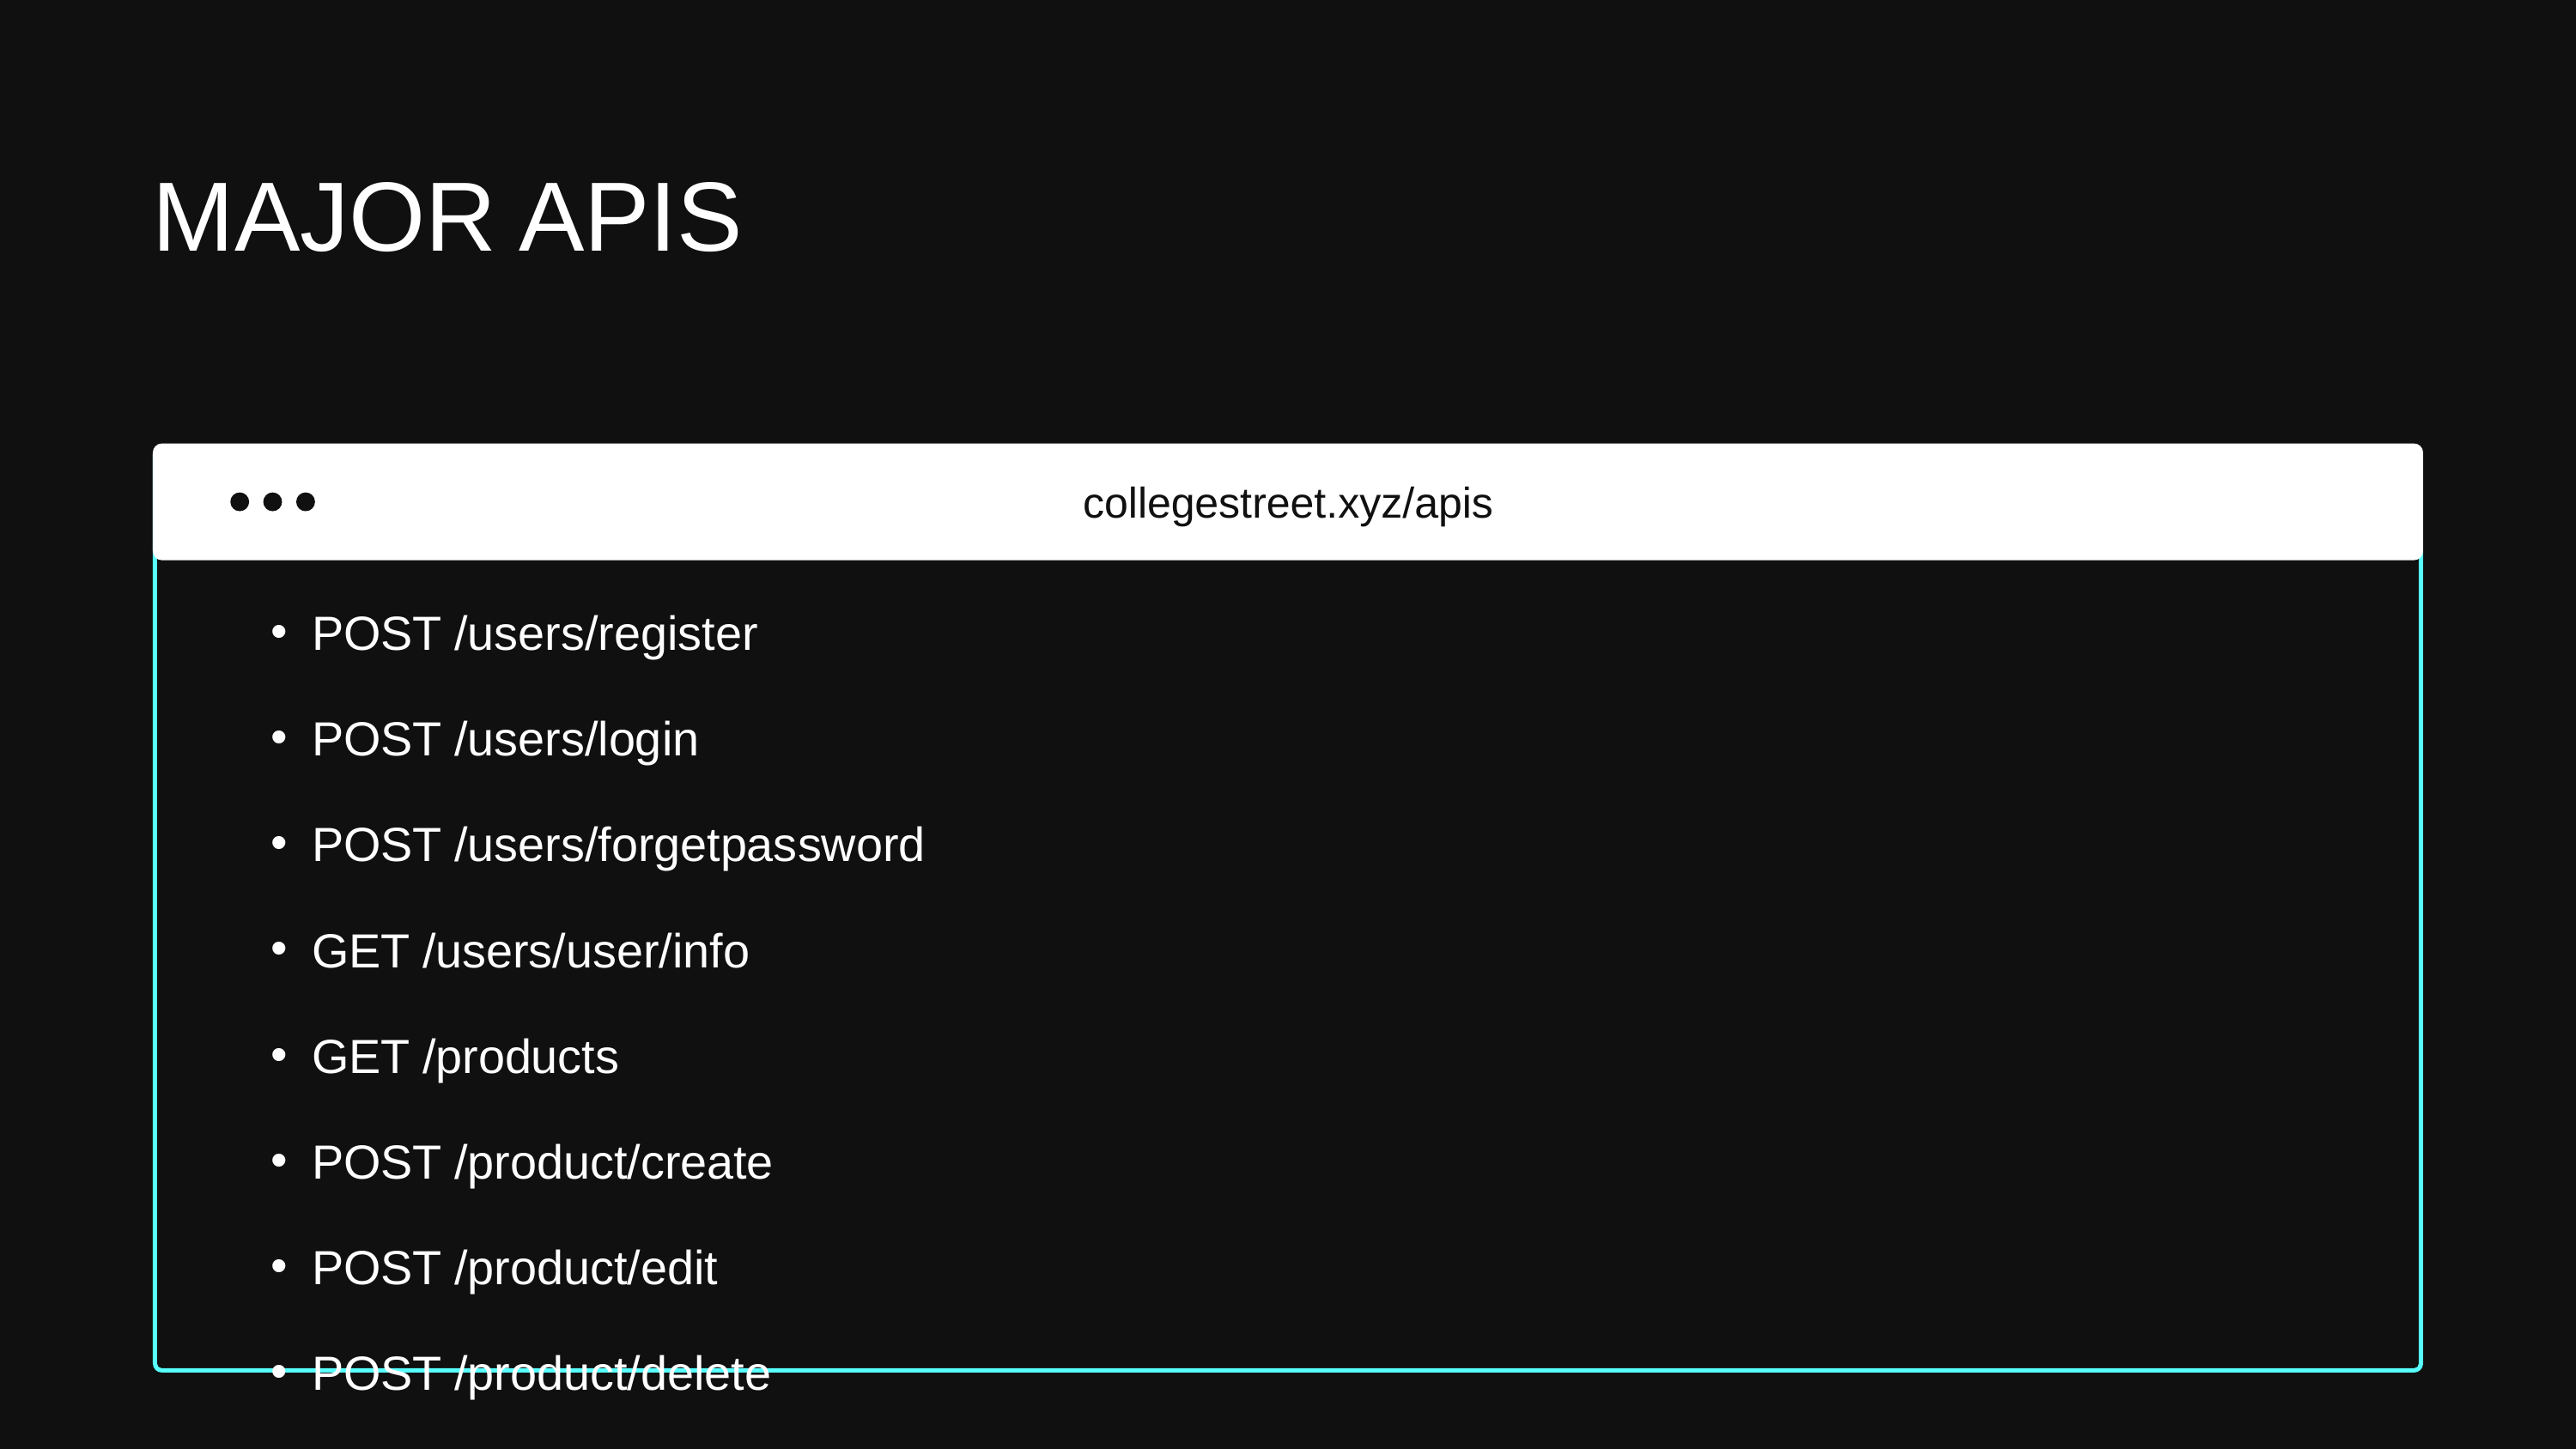

MAJOR APIS

collegestreet.xyz/apis

POST /users/register
POST /users/login
POST /users/forgetpassword
GET /users/user/info
GET /products
POST /product/create
POST /product/edit
POST /product/delete